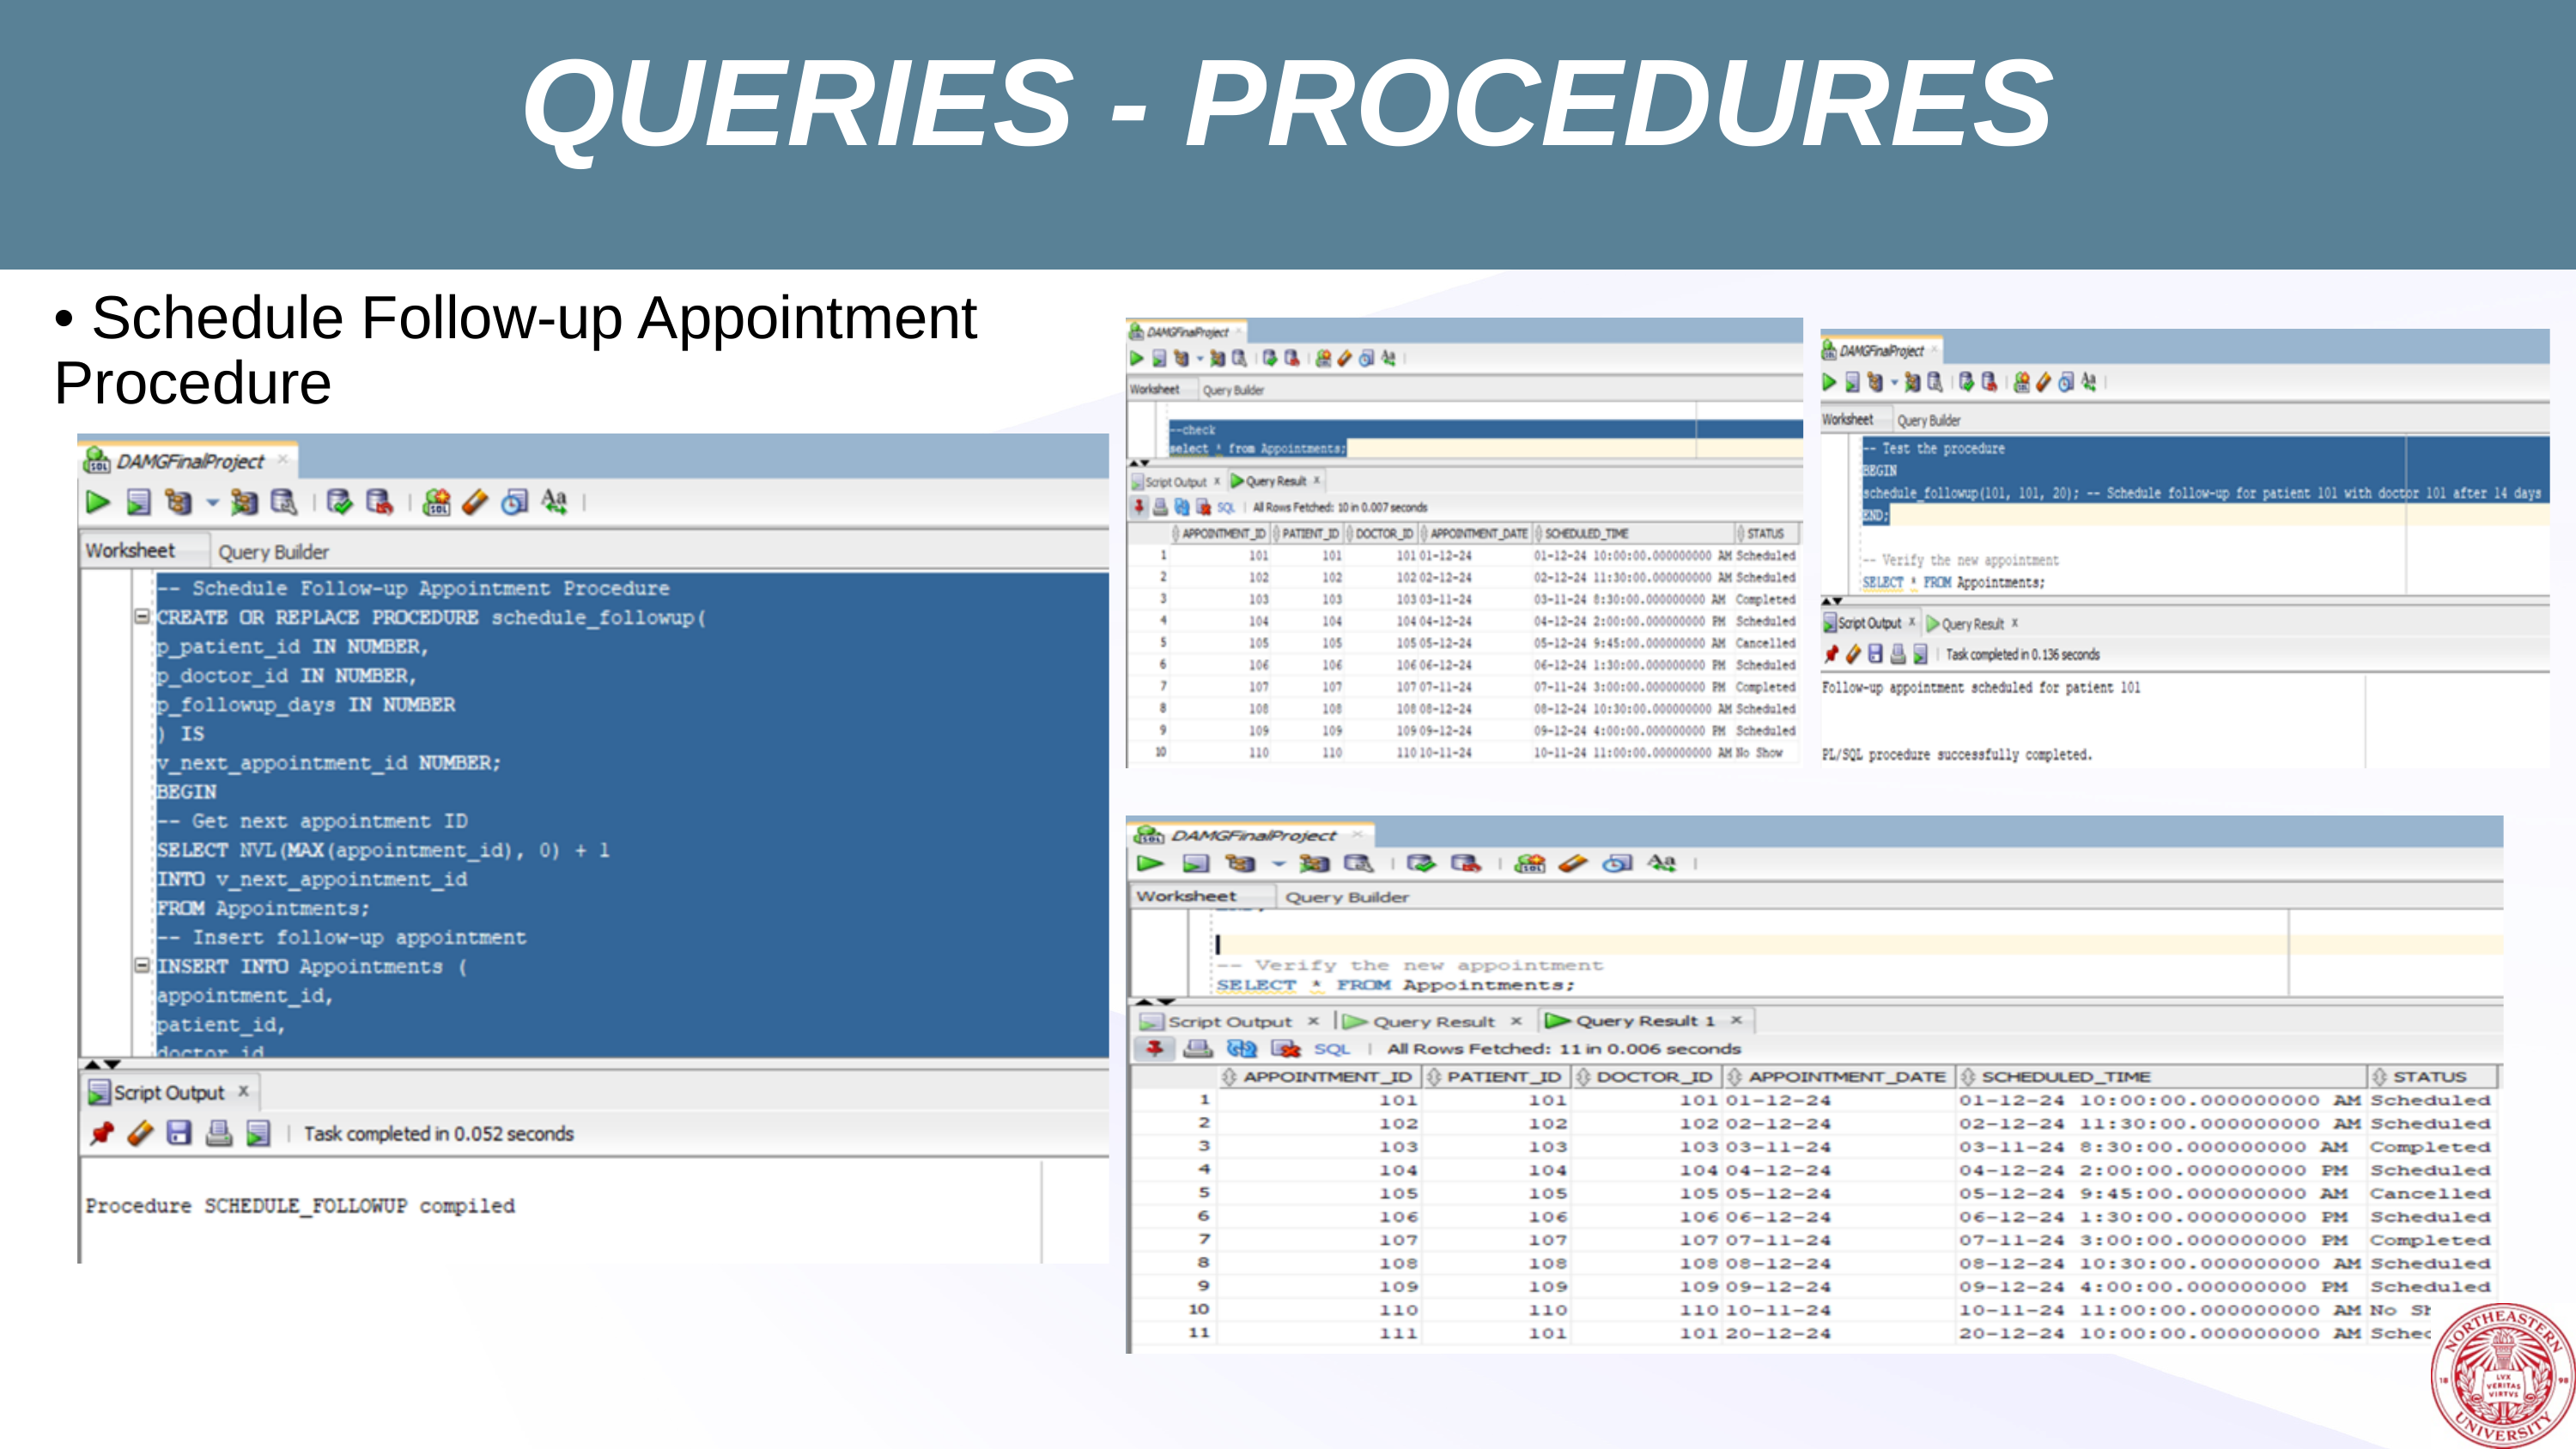

QUERIES - PROCEDURES
• Schedule Follow-up Appointment Procedure